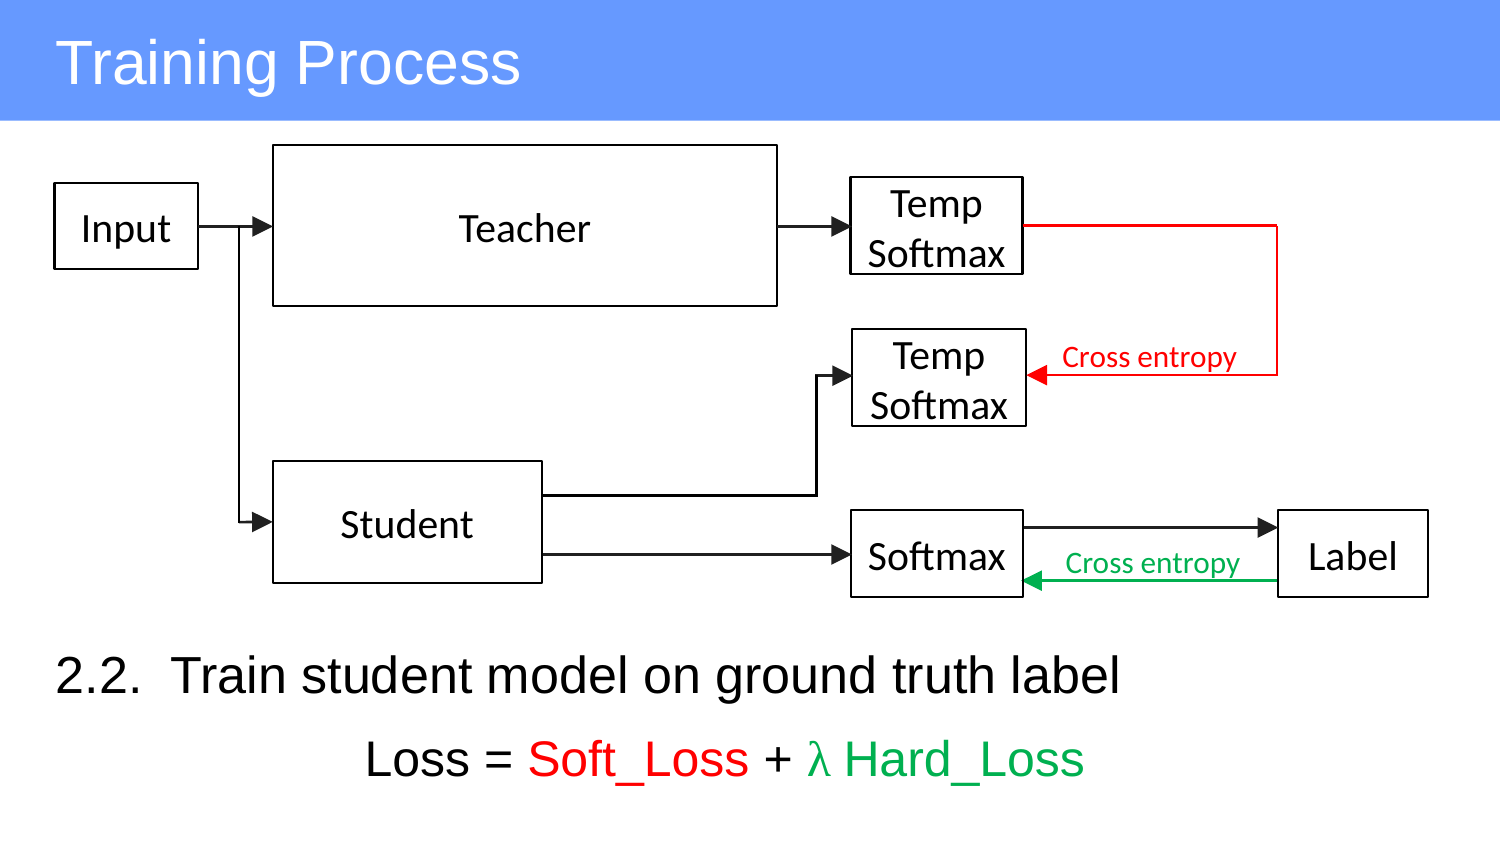

Training Process
Teacher
Temp
Softmax
Input
Cross entropy
Temp
Softmax
Student
Label
Softmax
Cross entropy
2.2.  Train student model on ground truth label
Loss = Soft_Loss + λ Hard_Loss